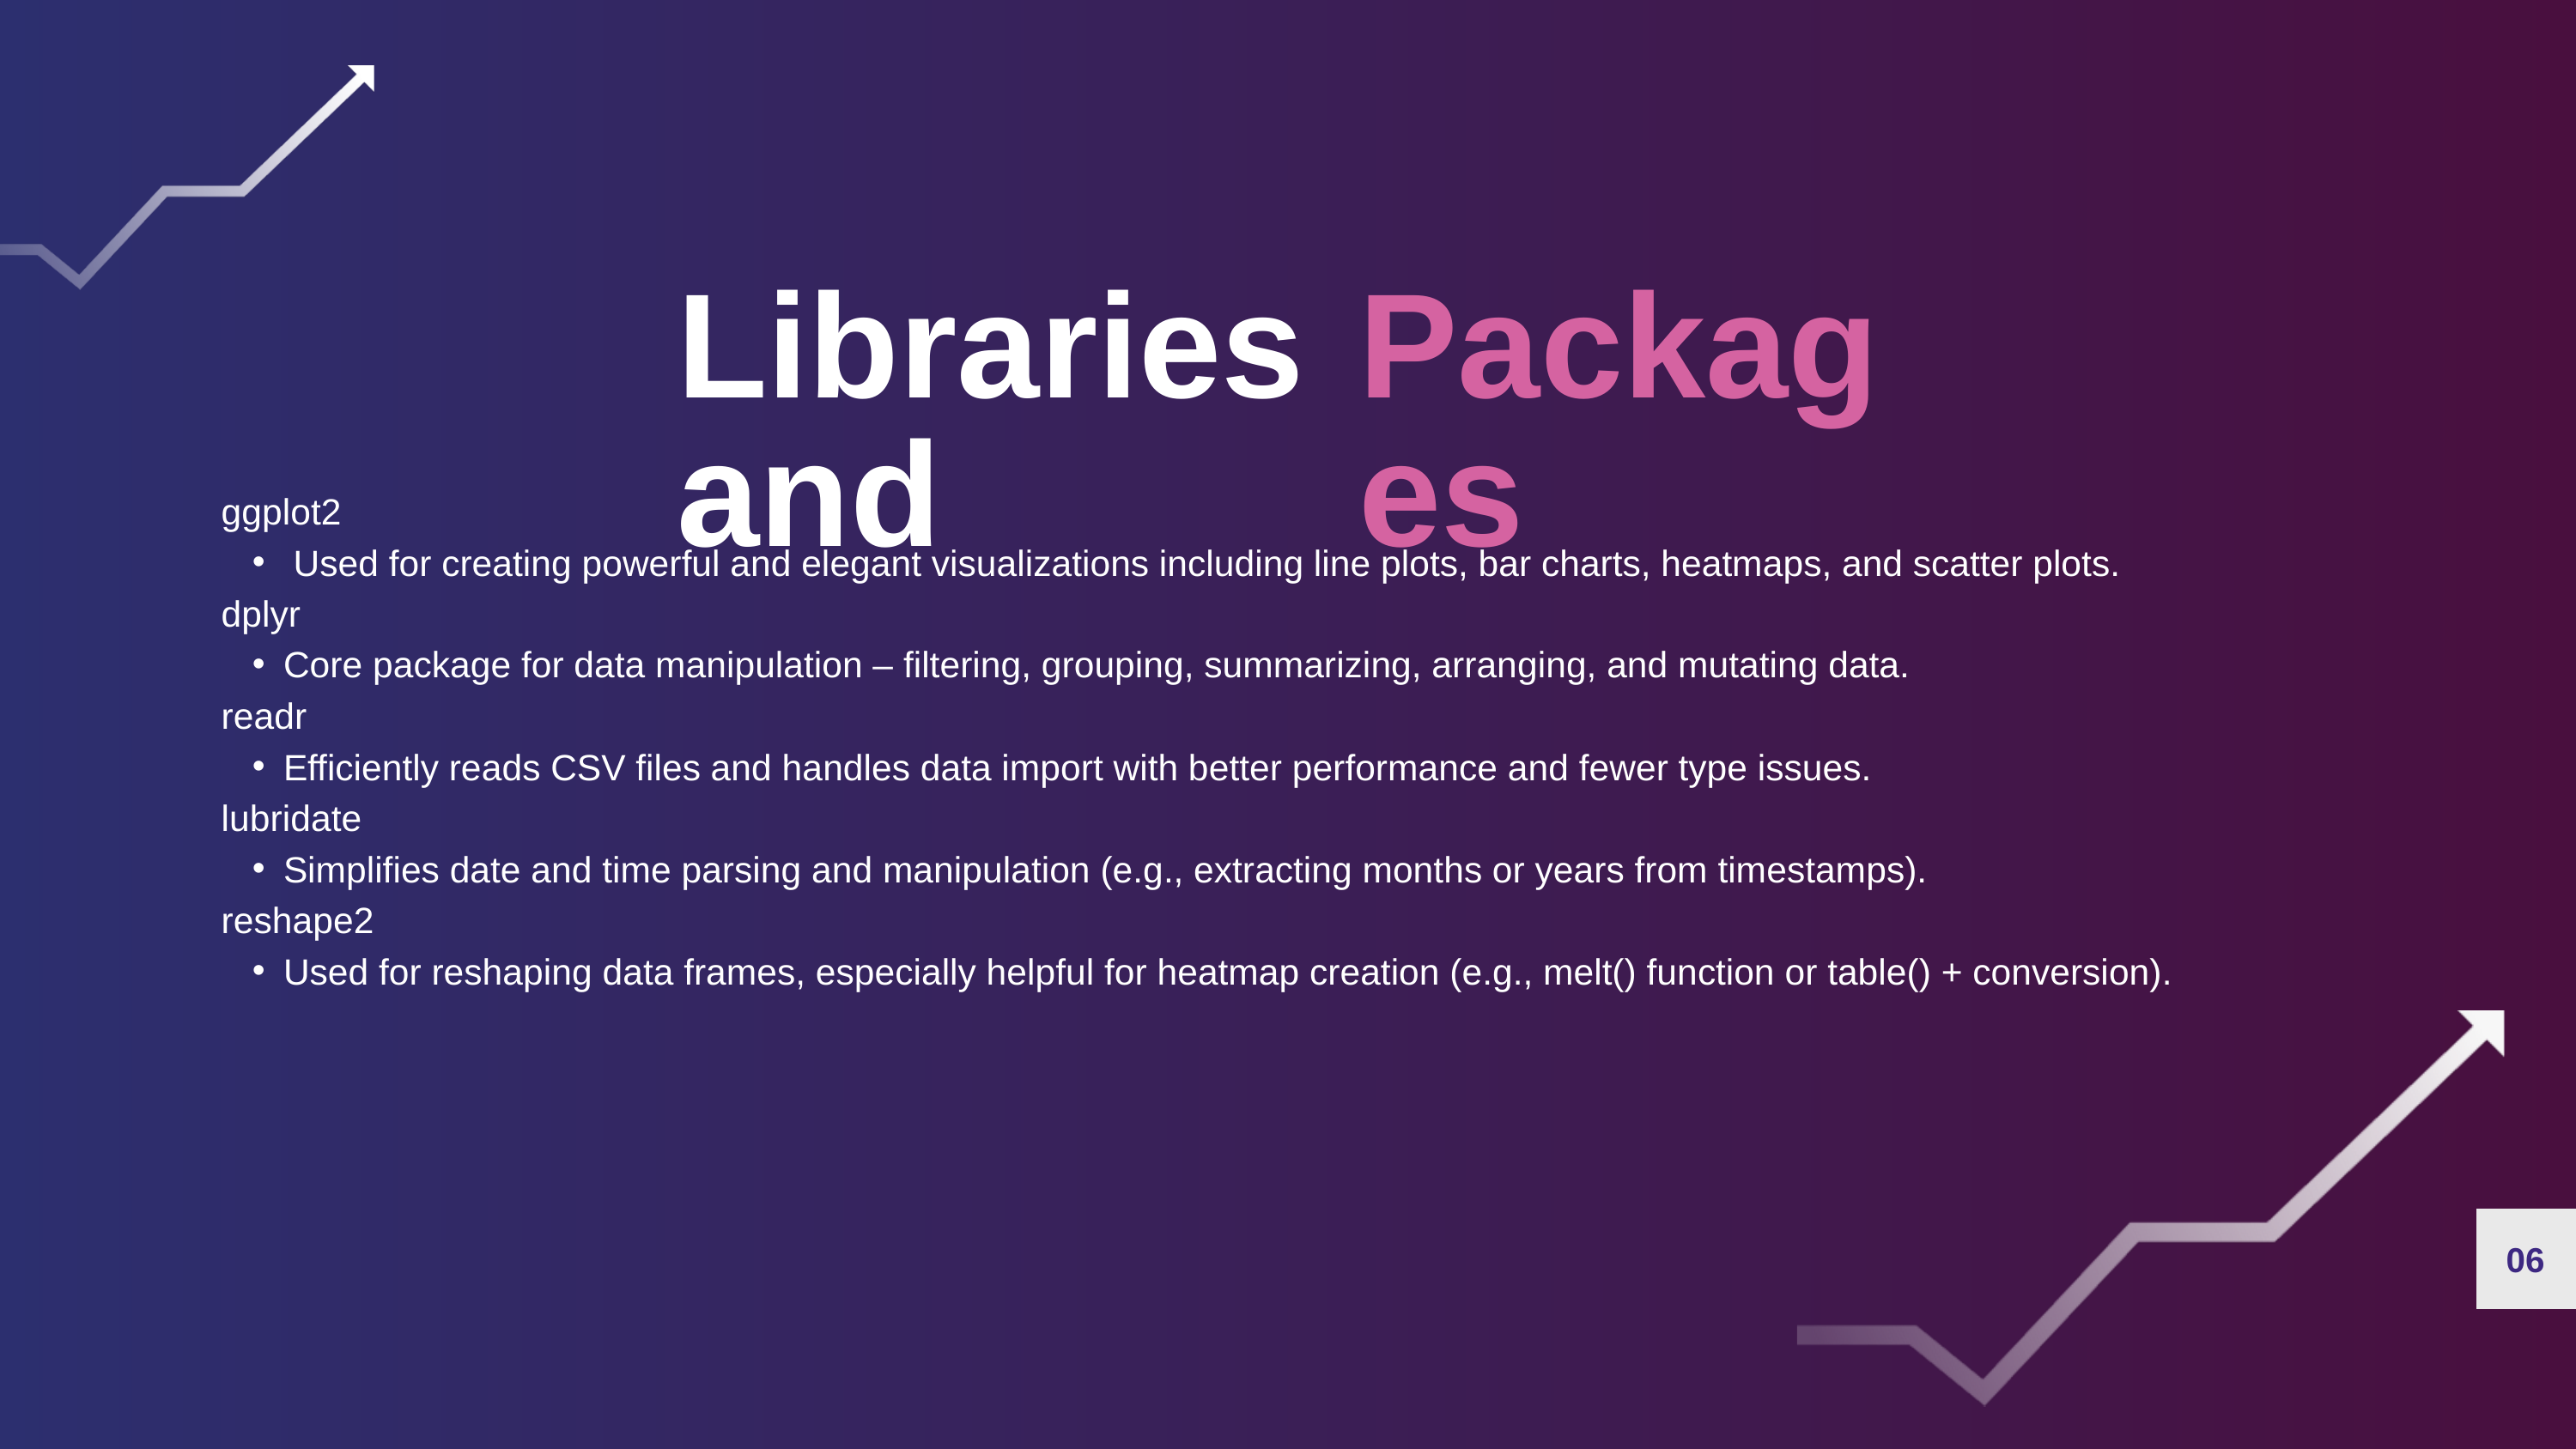

Libraries and
Packages
ggplot2
 Used for creating powerful and elegant visualizations including line plots, bar charts, heatmaps, and scatter plots.
dplyr
Core package for data manipulation – filtering, grouping, summarizing, arranging, and mutating data.
readr
Efficiently reads CSV files and handles data import with better performance and fewer type issues.
lubridate
Simplifies date and time parsing and manipulation (e.g., extracting months or years from timestamps).
reshape2
Used for reshaping data frames, especially helpful for heatmap creation (e.g., melt() function or table() + conversion).

06